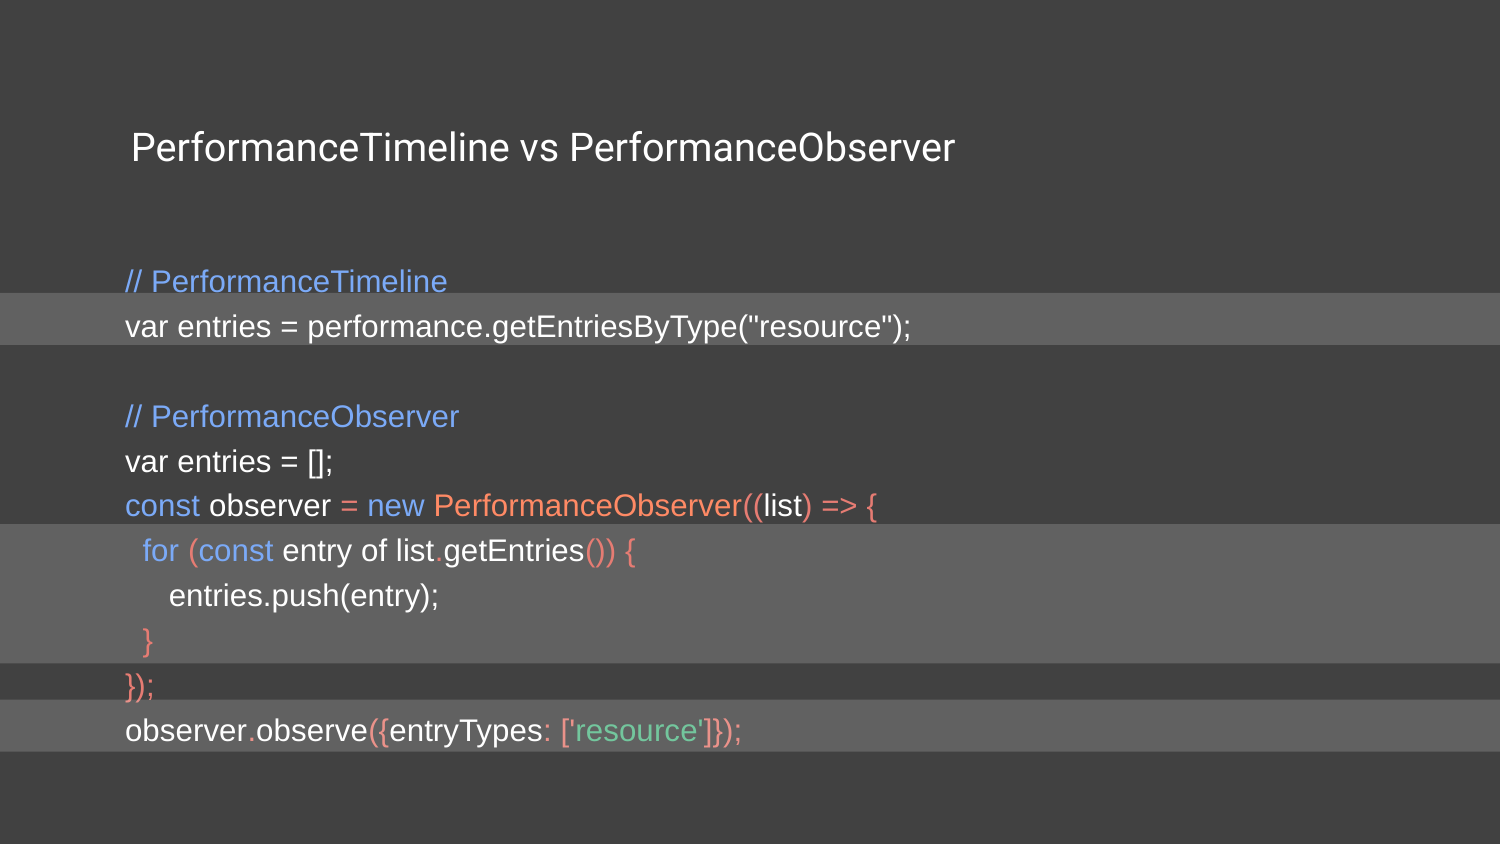

PerformanceTimeline vs PerformanceObserver
// PerformanceTimeline
var entries = performance.getEntriesByType("resource");

// PerformanceObserver
var entries = [];
const observer = new PerformanceObserver((list) => {
  for (const entry of list.getEntries()) {
     entries.push(entry);
  }
});
observer.observe({entryTypes: ['resource']});